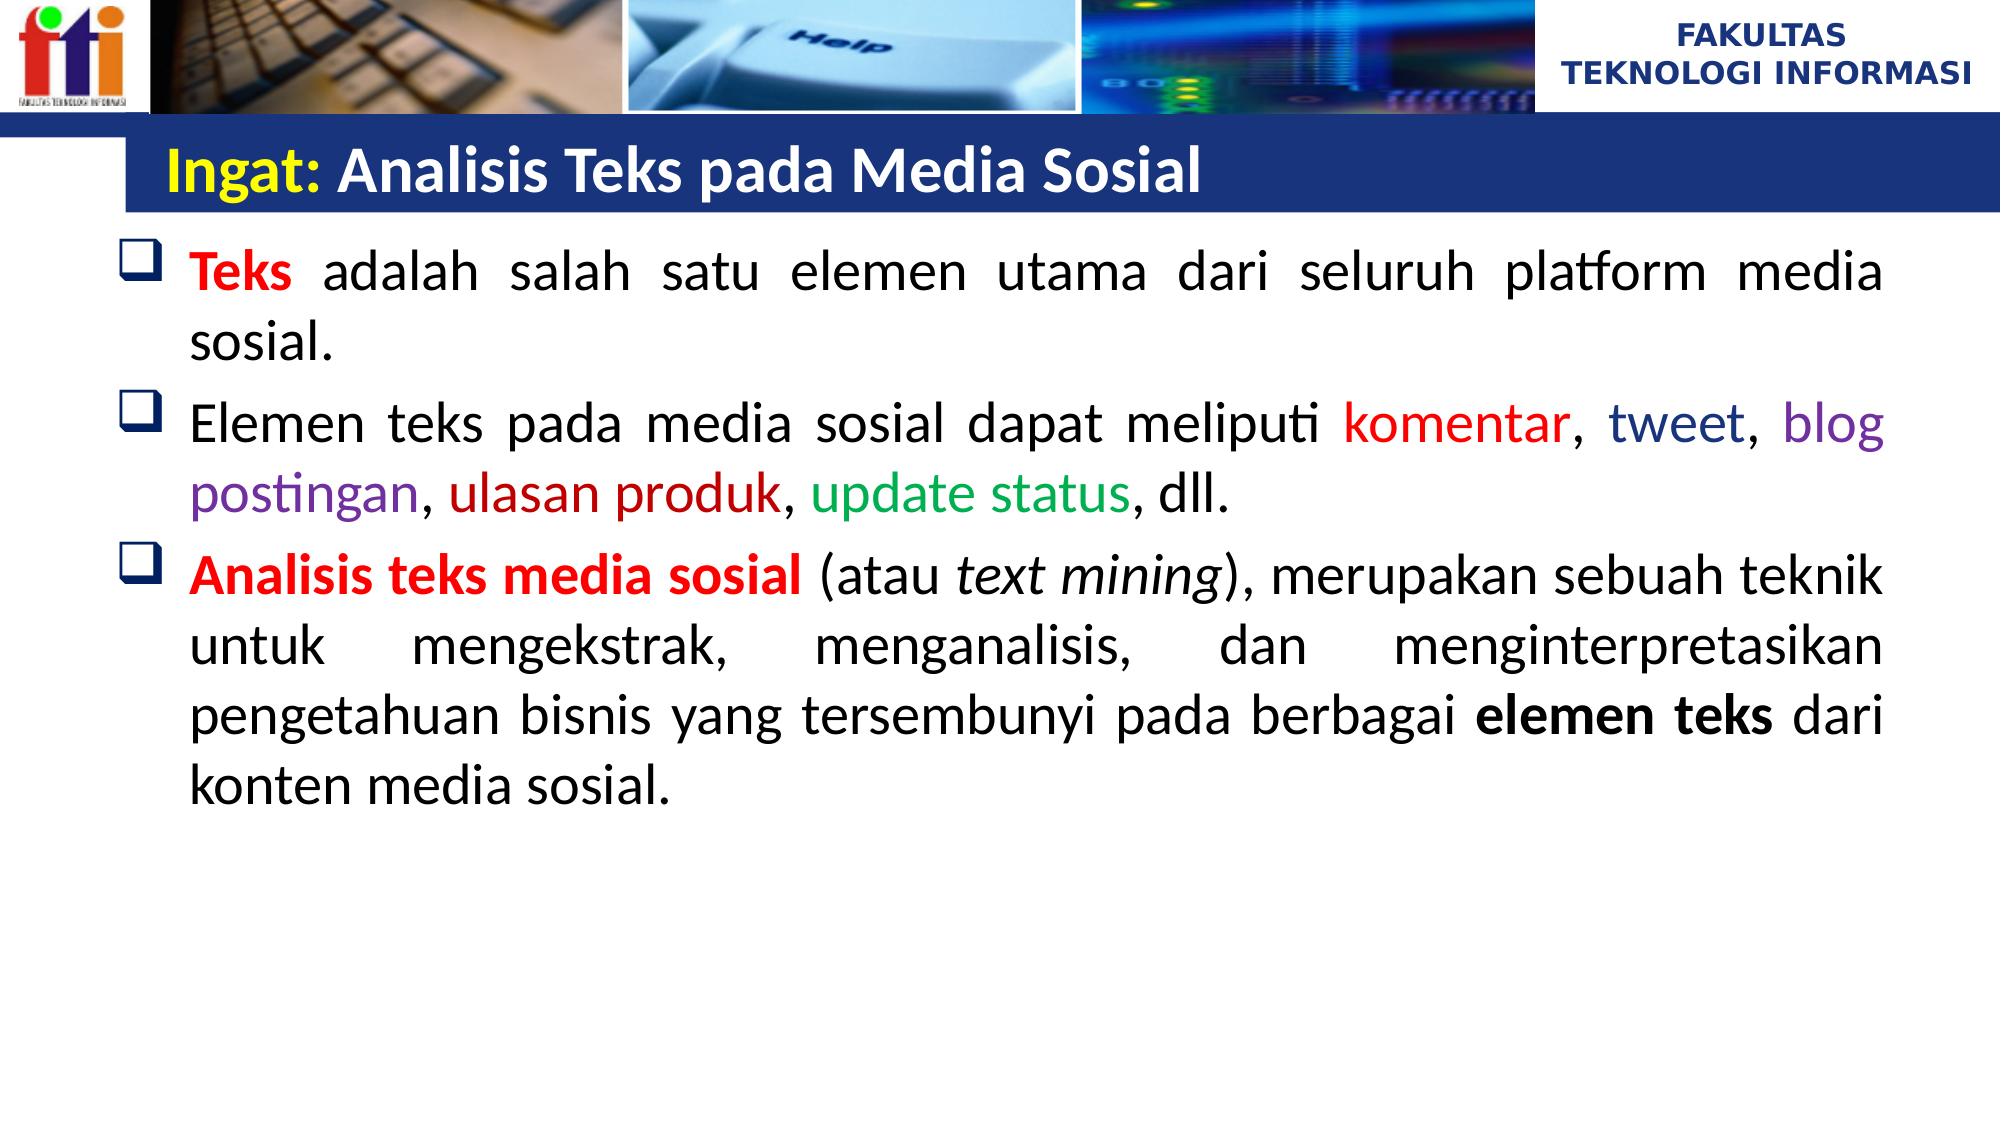

# Ingat: Analisis Teks pada Media Sosial
Teks adalah salah satu elemen utama dari seluruh platform media sosial.
Elemen teks pada media sosial dapat meliputi komentar, tweet, blog postingan, ulasan produk, update status, dll.
Analisis teks media sosial (atau text mining), merupakan sebuah teknik untuk mengekstrak, menganalisis, dan menginterpretasikan pengetahuan bisnis yang tersembunyi pada berbagai elemen teks dari konten media sosial.